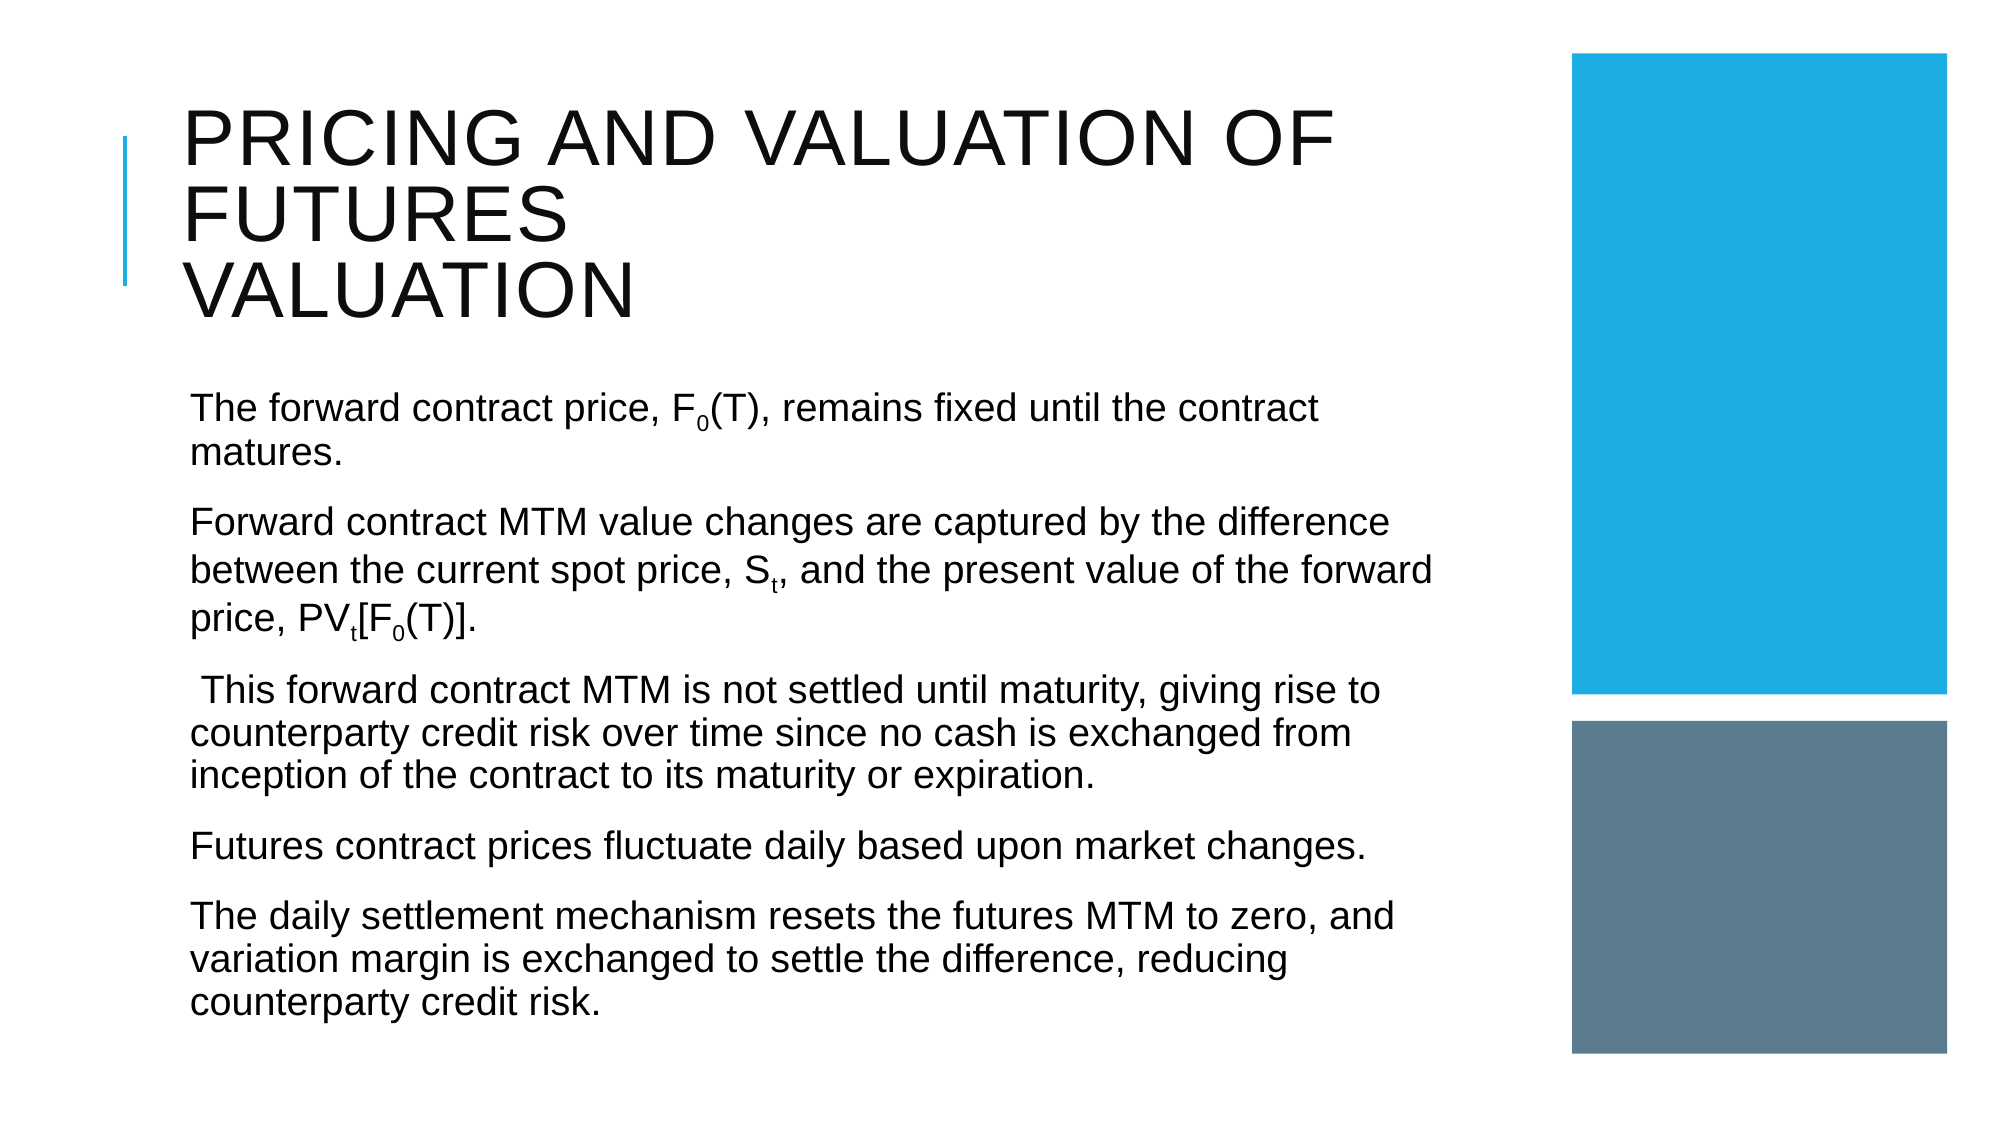

# Pricing and valuation of futures valuation
The forward contract price, F0(T), remains fixed until the contract matures.
Forward contract MTM value changes are captured by the difference between the current spot price, St, and the present value of the forward price, PVt[F0(T)].
 This forward contract MTM is not settled until maturity, giving rise to counterparty credit risk over time since no cash is exchanged from inception of the contract to its maturity or expiration.
Futures contract prices fluctuate daily based upon market changes.
The daily settlement mechanism resets the futures MTM to zero, and variation margin is exchanged to settle the difference, reducing counterparty credit risk.